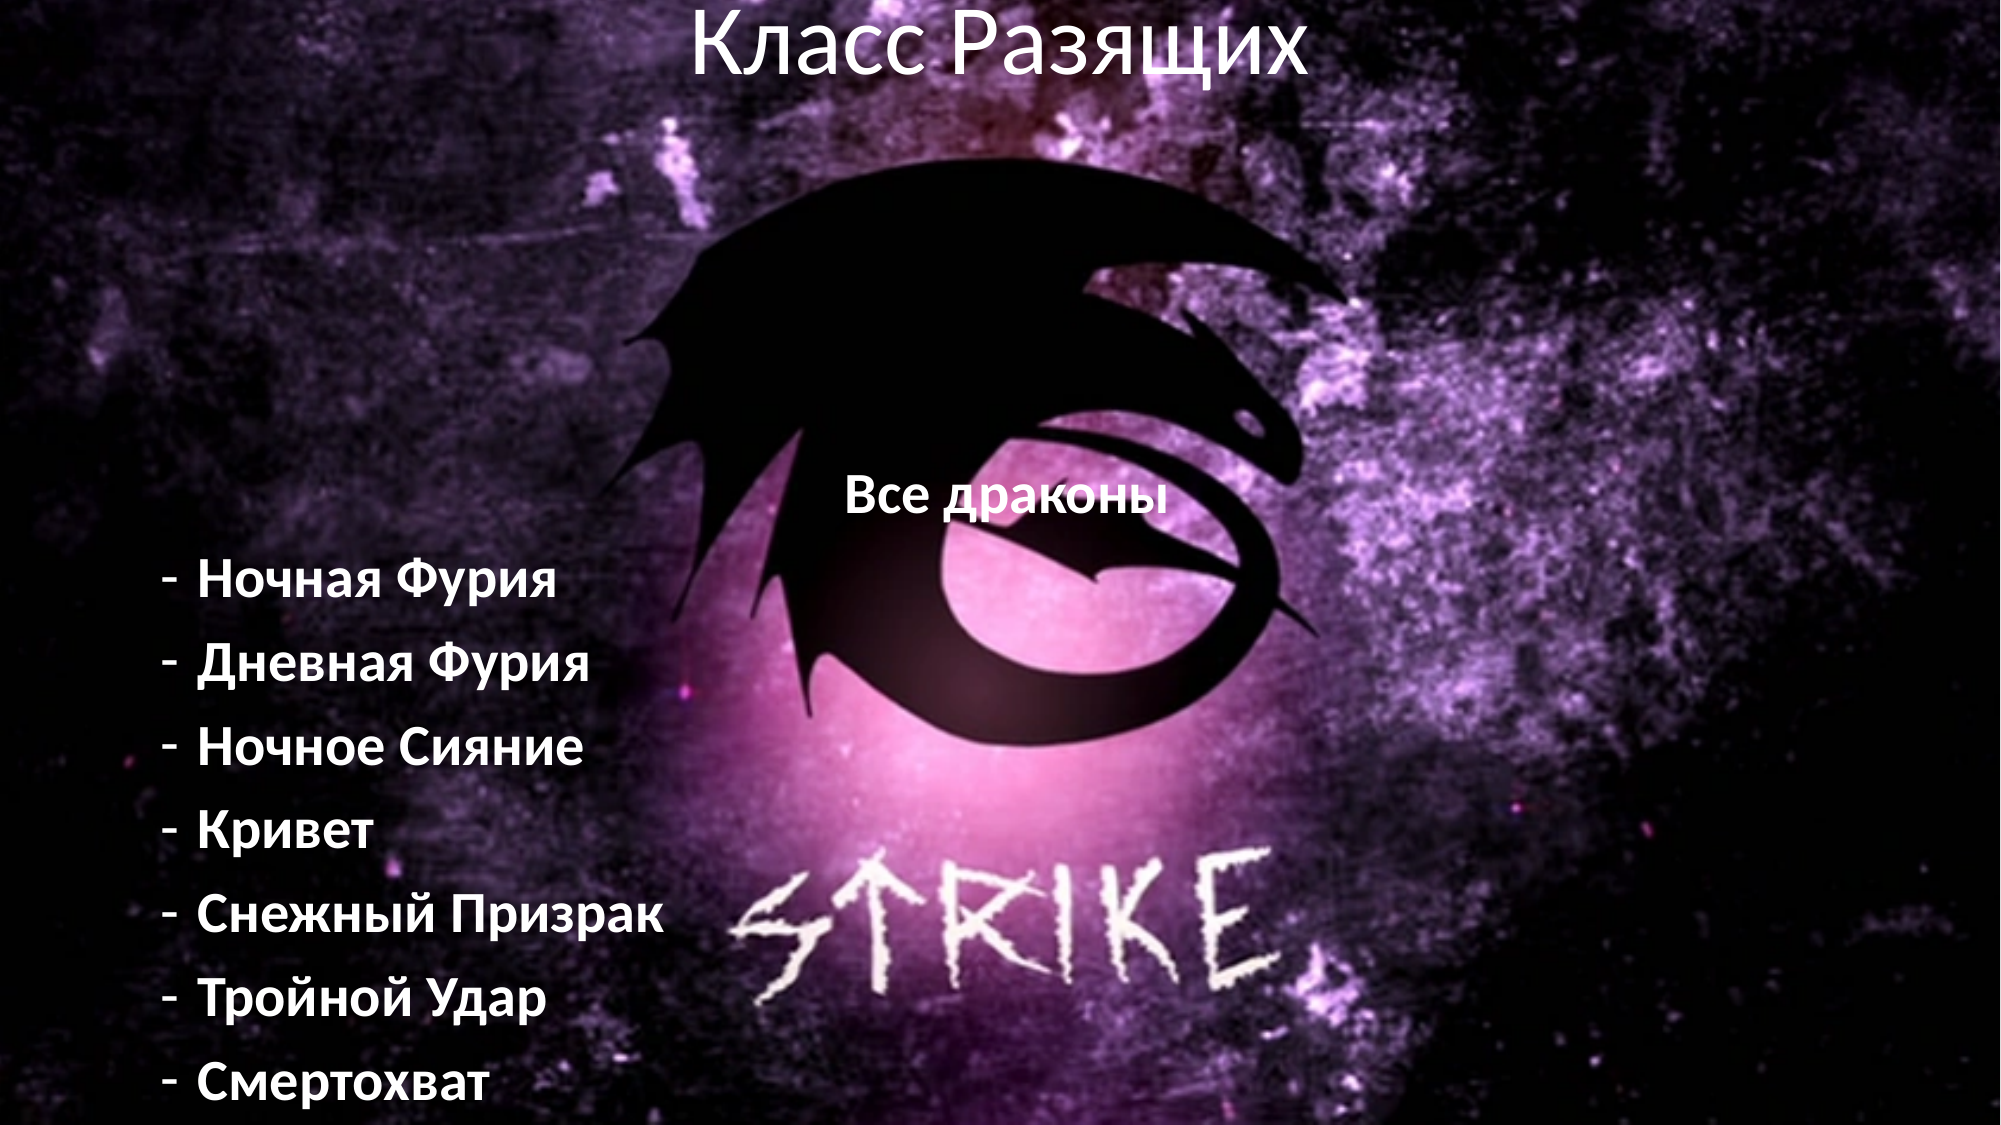

# Класс Разящих
Все драконы
Ночная Фурия
Дневная Фурия
Ночное Сияние
Кривет
Снежный Призрак
Тройной Удар
Смертохват